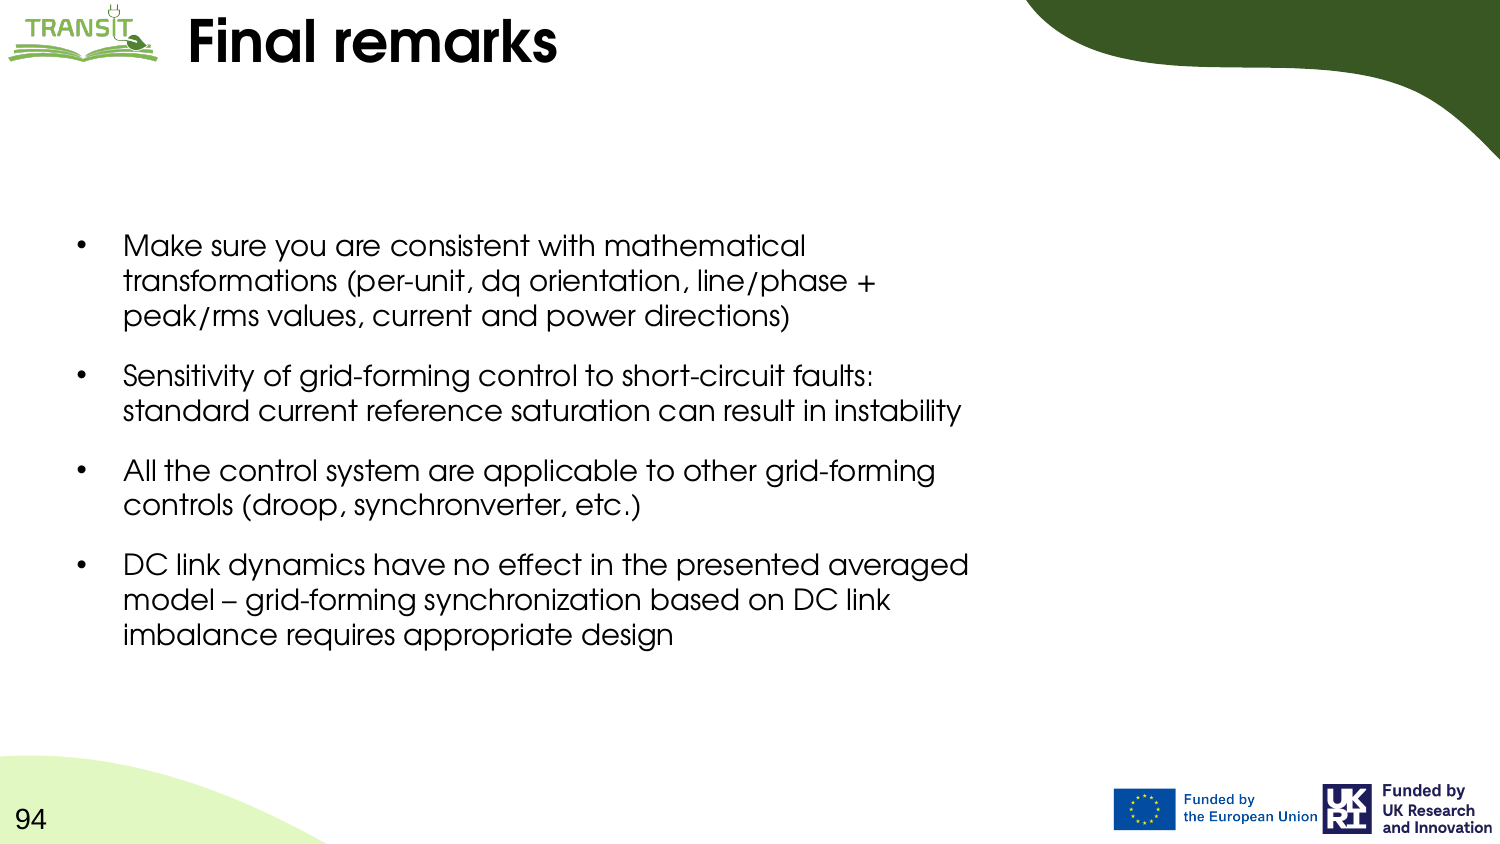

# Final remarks
Make sure you are consistent with mathematical transformations (per-unit, dq orientation, line/phase + peak/rms values, current and power directions)
Sensitivity of grid-forming control to short-circuit faults: standard current reference saturation can result in instability
All the control system are applicable to other grid-forming controls (droop, synchronverter, etc.)
DC link dynamics have no effect in the presented averaged model – grid-forming synchronization based on DC link imbalance requires appropriate design